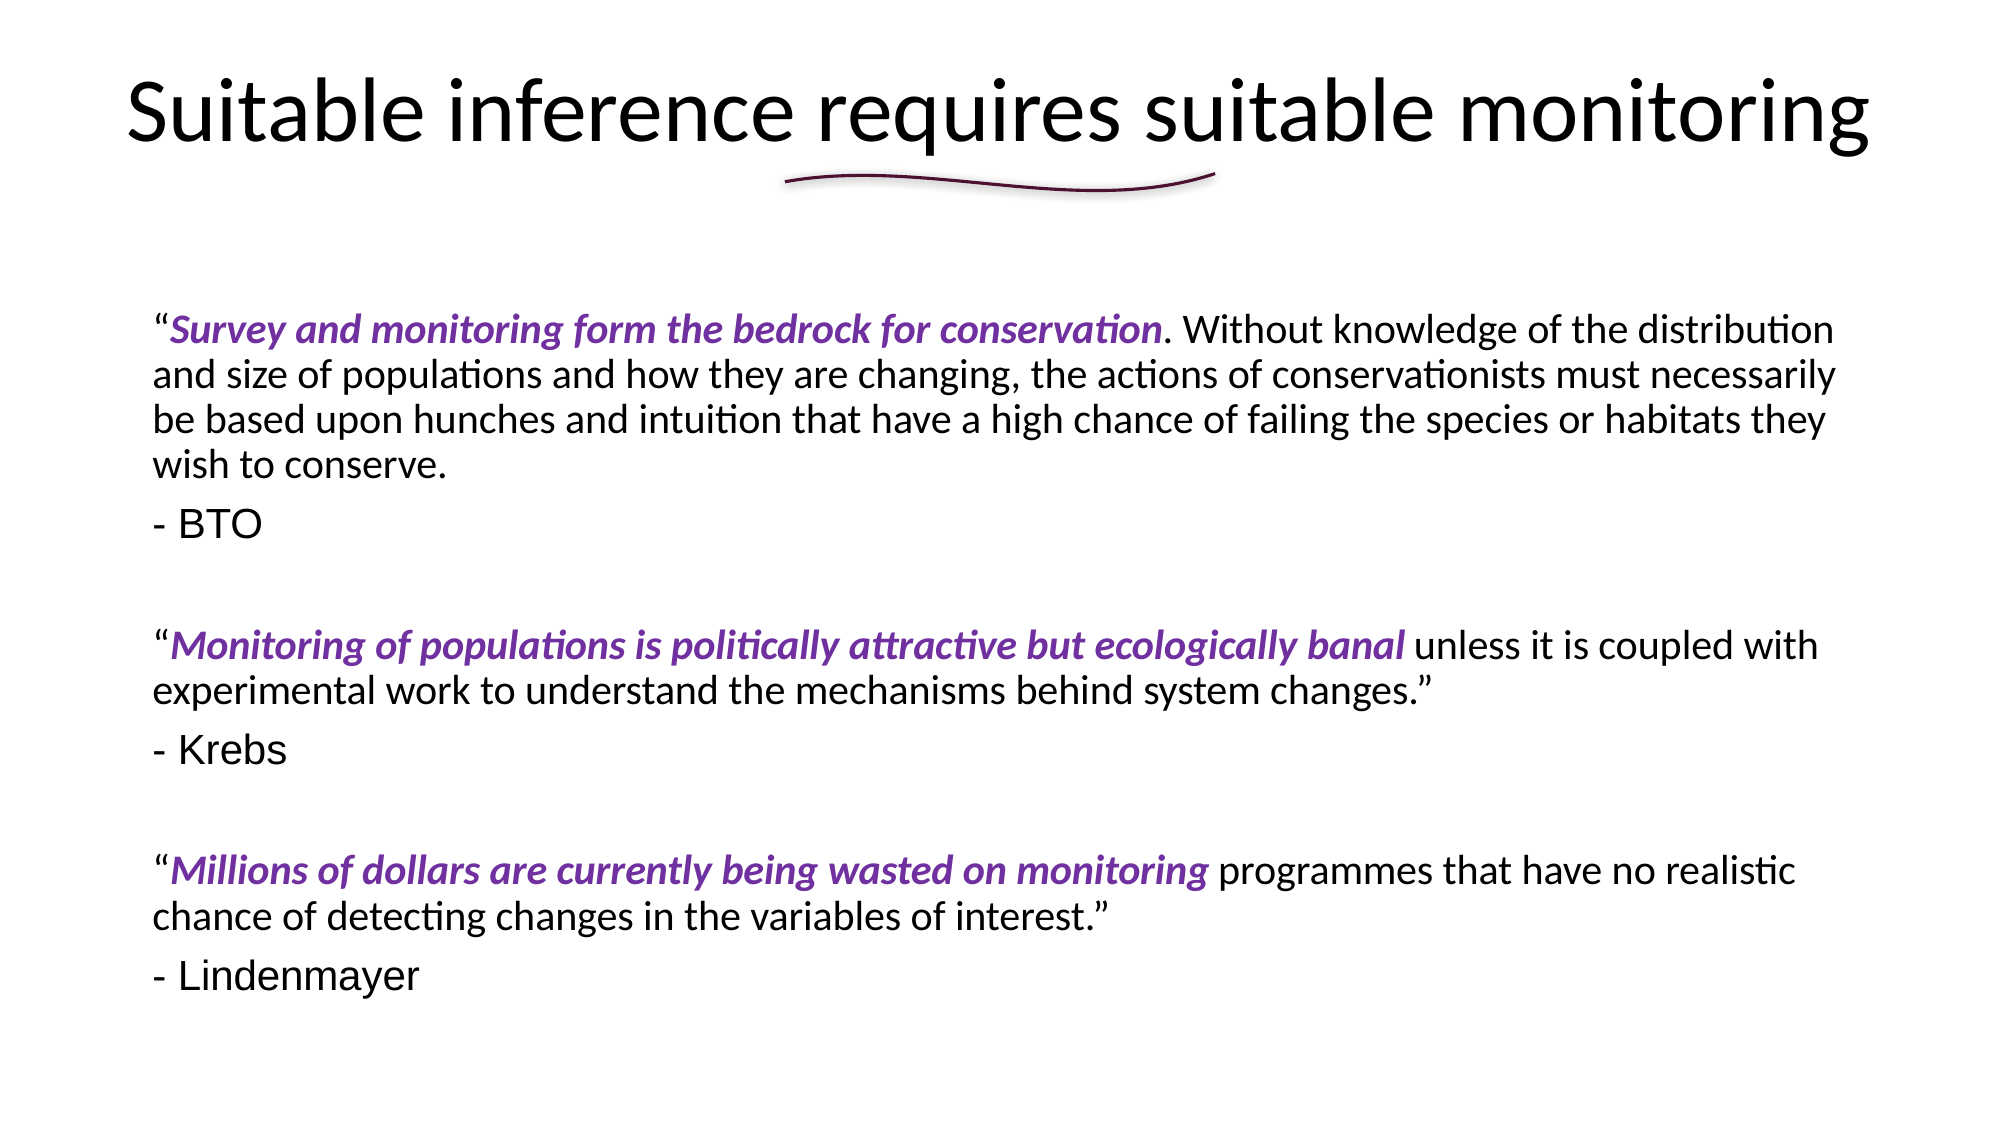

# Suitable inference requires suitable monitoring

“Survey and monitoring form the bedrock for conservation. Without knowledge of the distribution and size of populations and how they are changing, the actions of conservationists must necessarily be based upon hunches and intuition that have a high chance of failing the species or habitats they wish to conserve.
- BTO

“Monitoring of populations is politically attractive but ecologically banal unless it is coupled with experimental work to understand the mechanisms behind system changes.”
- Krebs

“Millions of dollars are currently being wasted on monitoring programmes that have no realistic chance of detecting changes in the variables of interest.”
- Lindenmayer